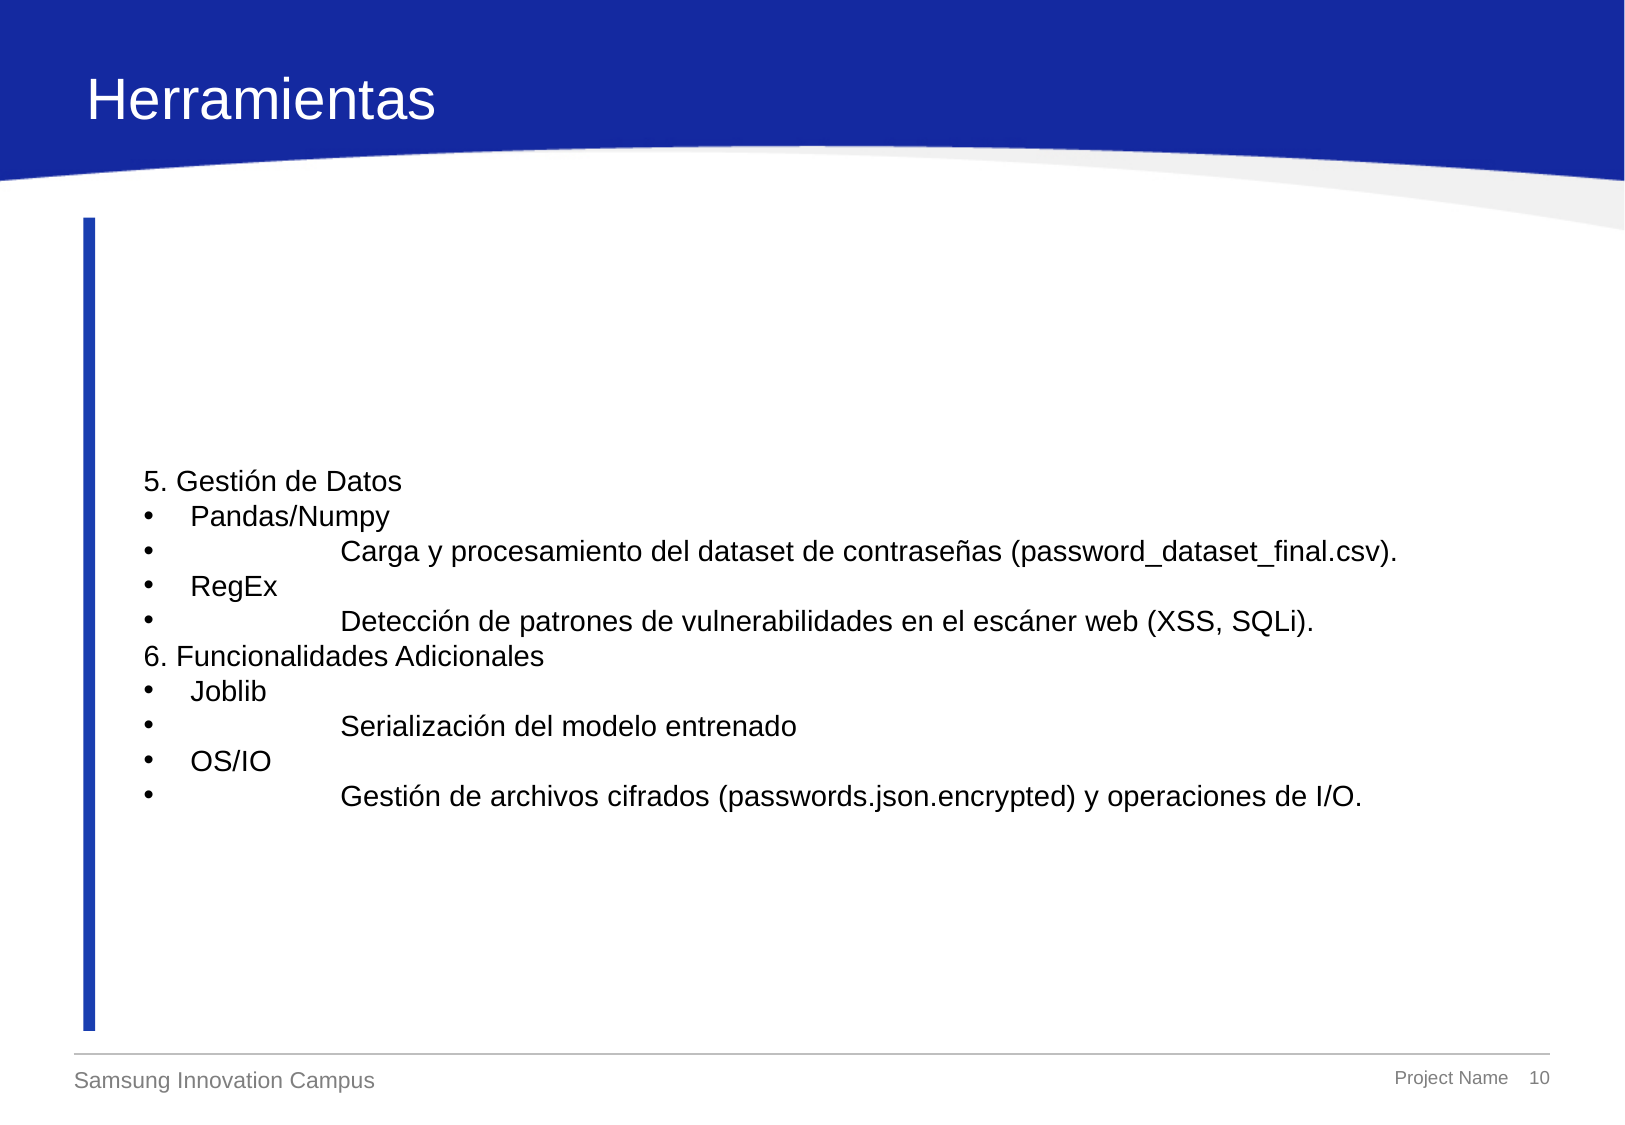

Herramientas

5. Gestión de Datos
Pandas/Numpy
	Carga y procesamiento del dataset de contraseñas (password_dataset_final.csv).
RegEx
	Detección de patrones de vulnerabilidades en el escáner web (XSS, SQLi).
6. Funcionalidades Adicionales
Joblib
	Serialización del modelo entrenado
OS/IO
	Gestión de archivos cifrados (passwords.json.encrypted) y operaciones de I/O.